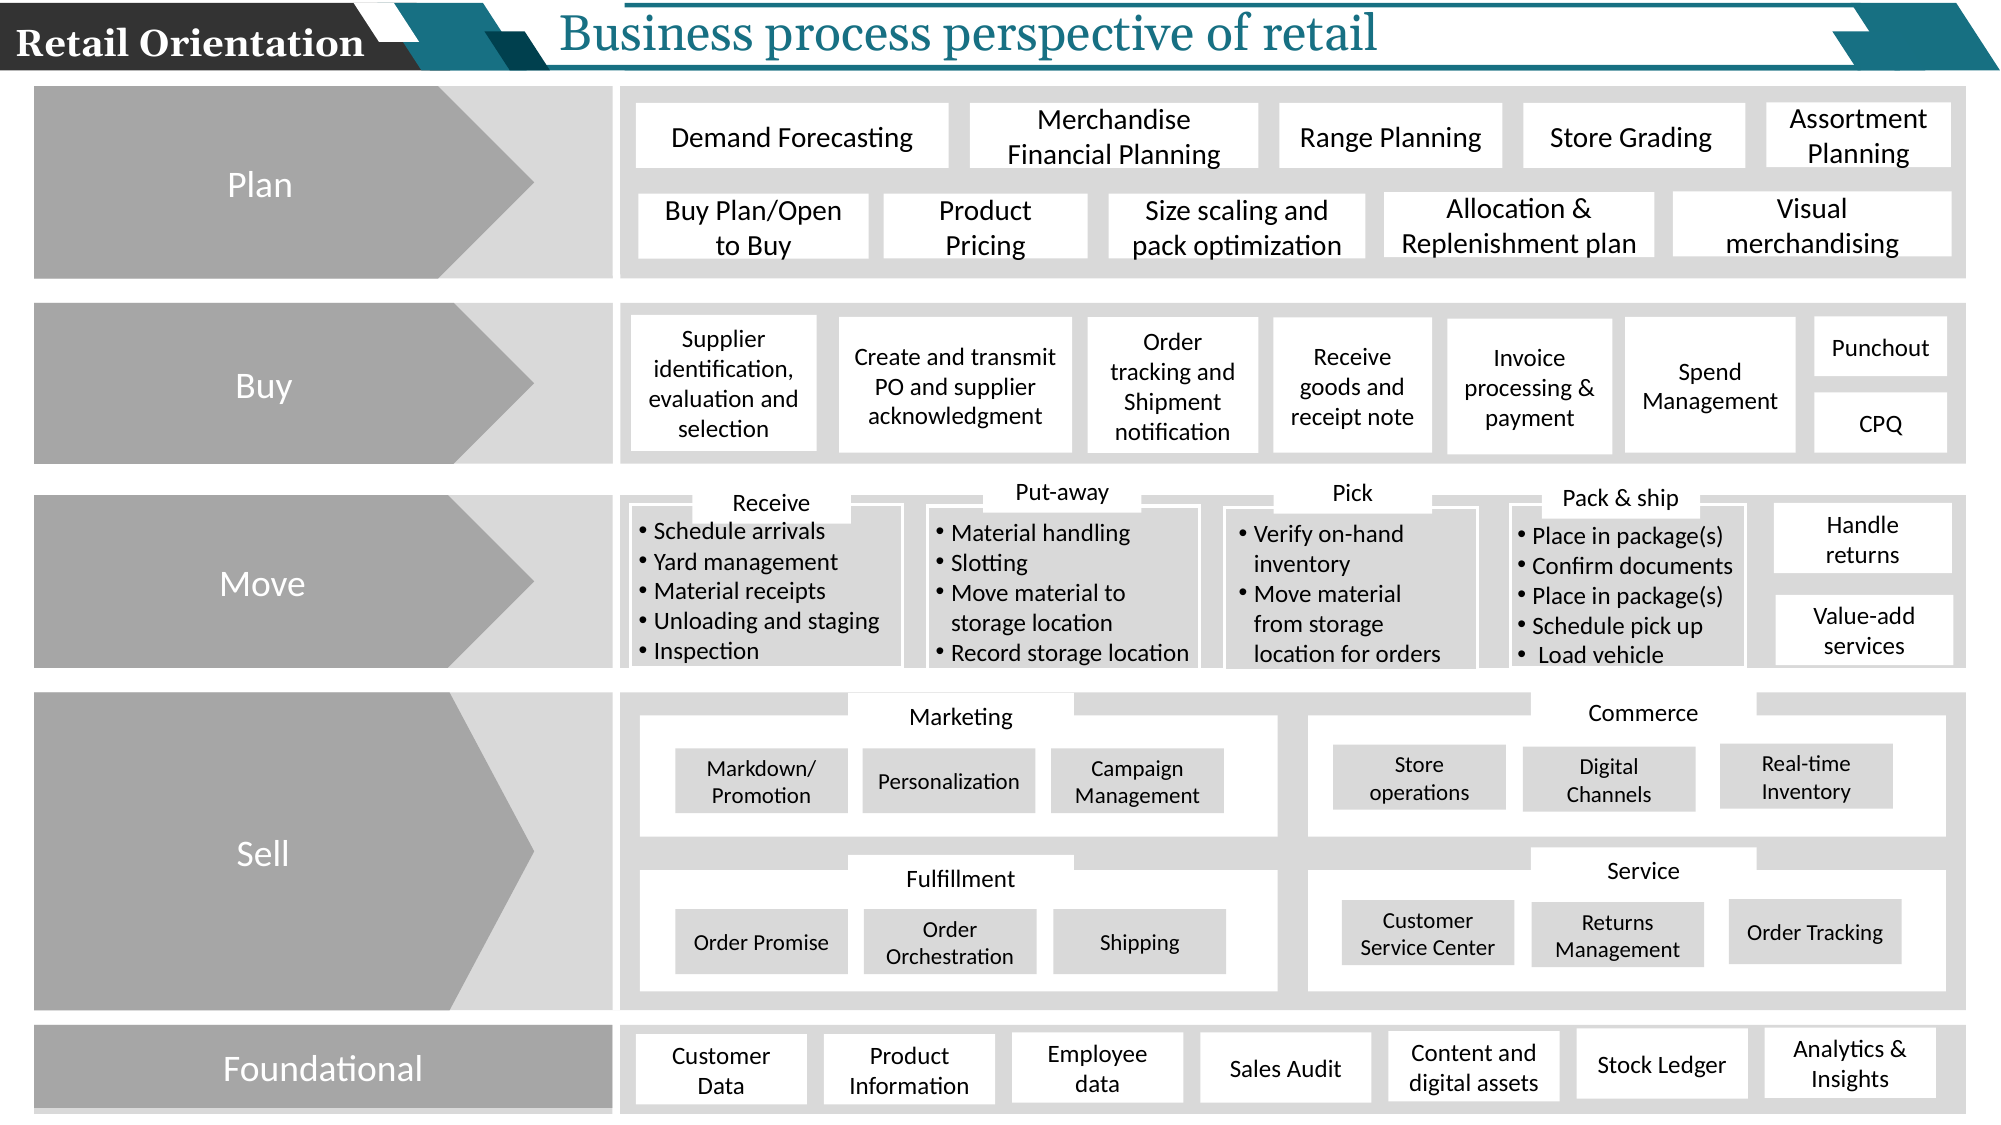

Business process perspective of retail

Retail Orientation

Plan
Assortment Planning
Demand Forecasting
Merchandise Financial Planning
Range Planning
Store Grading
Visual merchandising
Allocation & Replenishment plan
Product Pricing
Size scaling and pack optimization
Buy Plan/Open to Buy

Buy
Supplier identification, evaluation and selection
Punchout
Create and transmit PO and supplier acknowledgment
Spend Management
Order tracking and Shipment notification
Receive goods and receipt note
Invoice processing & payment
CPQ
Put-away
Pick

Pack & ship
Receive

Move
Handle returns

Schedule arrivals
Yard management
Material receipts
Unloading and staging
Inspection
Material handling
Slotting
Move material to storage location
Record storage location
Verify on-hand inventory
Move material from storage location for orders
Place in package(s)
Confirm documents
Place in package(s)
Schedule pick up
 Load vehicle
Value-add services

Commerce

Sell
Marketing

Real-time Inventory
Store operations
Digital Channels
Markdown/Promotion
Personalization
Campaign Management
Service
Fulfillment

Order Tracking
Customer Service Center
Returns Management
Order Promise
Order Orchestration
Shipping

Foundational
Analytics & Insights
Stock Ledger
Content and digital assets
Employee data
Sales Audit
Customer Data
Product Information